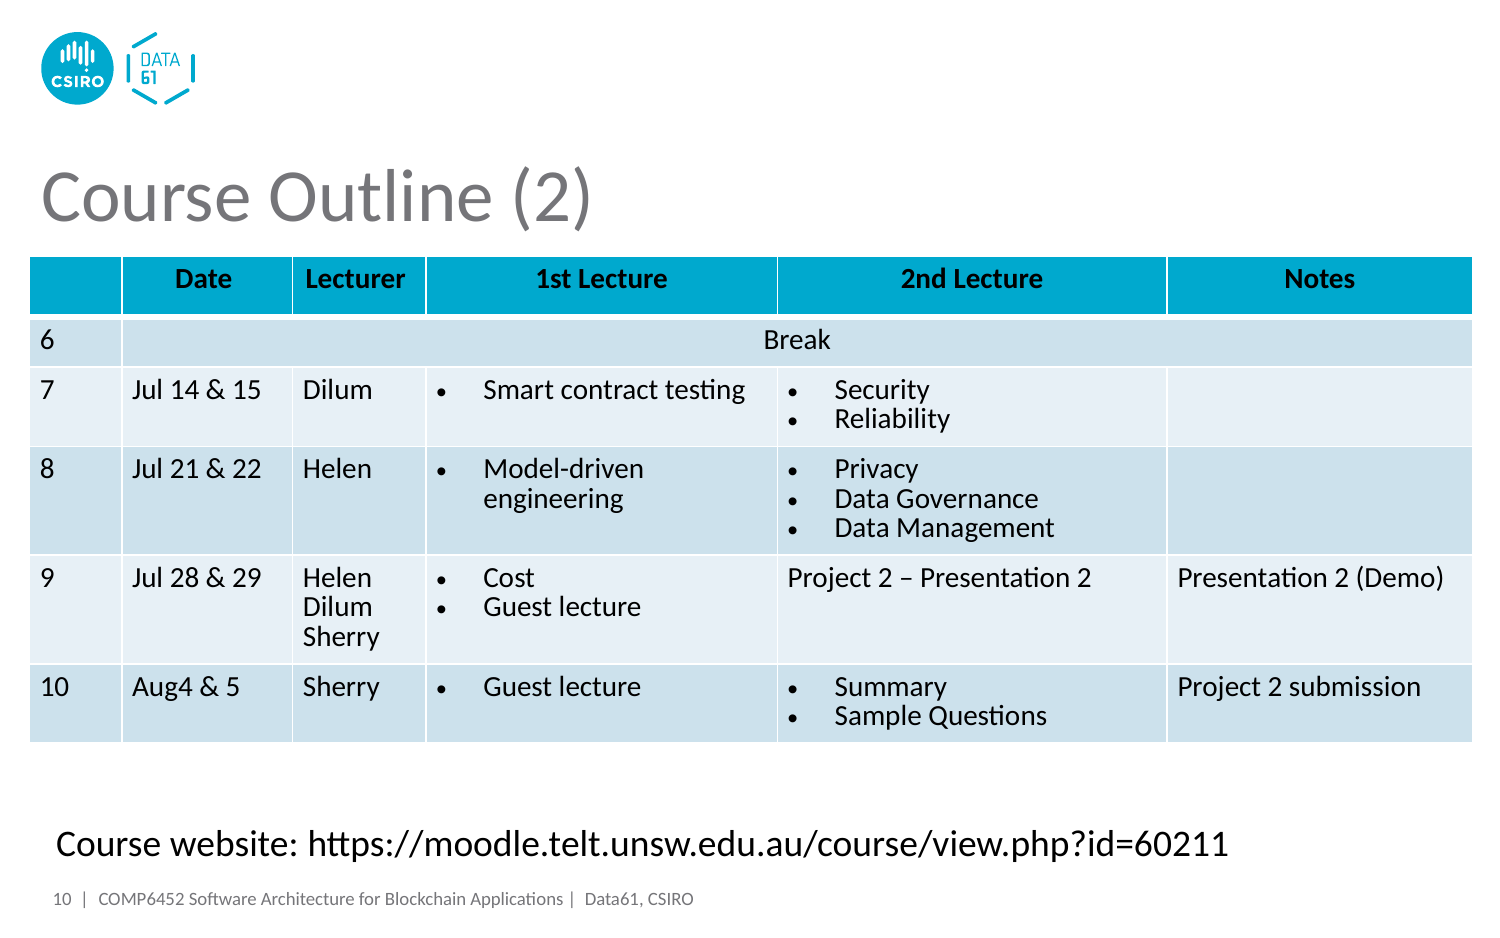

# Course Outline (2)
|  | Date | Lecturer | 1st Lecture | 2nd Lecture | Notes |
| --- | --- | --- | --- | --- | --- |
| 6 | Break |  |  |  |  |
| 7 | Jul 14 & 15 | Dilum | Smart contract testing | Security Reliability |  |
| 8 | Jul 21 & 22 | Helen | Model-driven engineering | Privacy Data Governance Data Management |  |
| 9 | Jul 28 & 29 | Helen Dilum Sherry | Cost Guest lecture | Project 2 – Presentation 2 | Presentation 2 (Demo) |
| 10 | Aug4 & 5 | Sherry | Guest lecture | Summary Sample Questions | Project 2 submission |
Course website: https://moodle.telt.unsw.edu.au/course/view.php?id=60211
10  |
COMP6452 Software Architecture for Blockchain Applications |  Data61, CSIRO